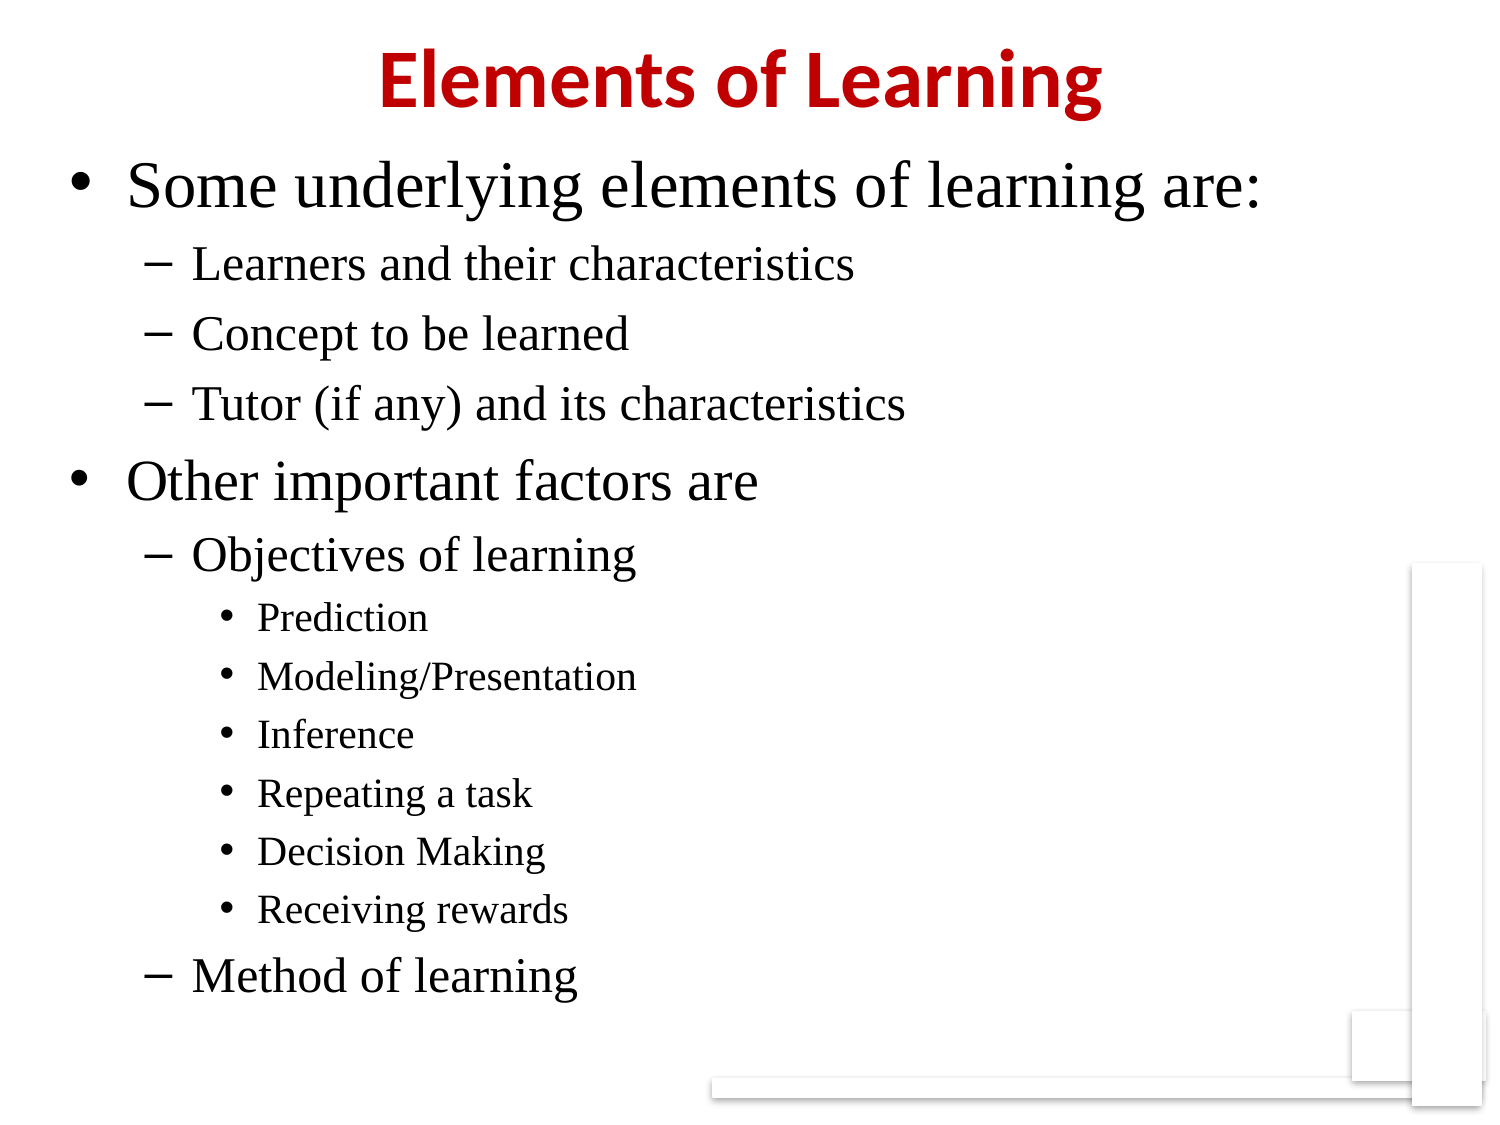

Elements of Learning
Some underlying elements of learning are:
Learners and their characteristics
Concept to be learned
Tutor (if any) and its characteristics
Other important factors are
Objectives of learning
Prediction
Modeling/Presentation
Inference
Repeating a task
Decision Making
Receiving rewards
Method of learning